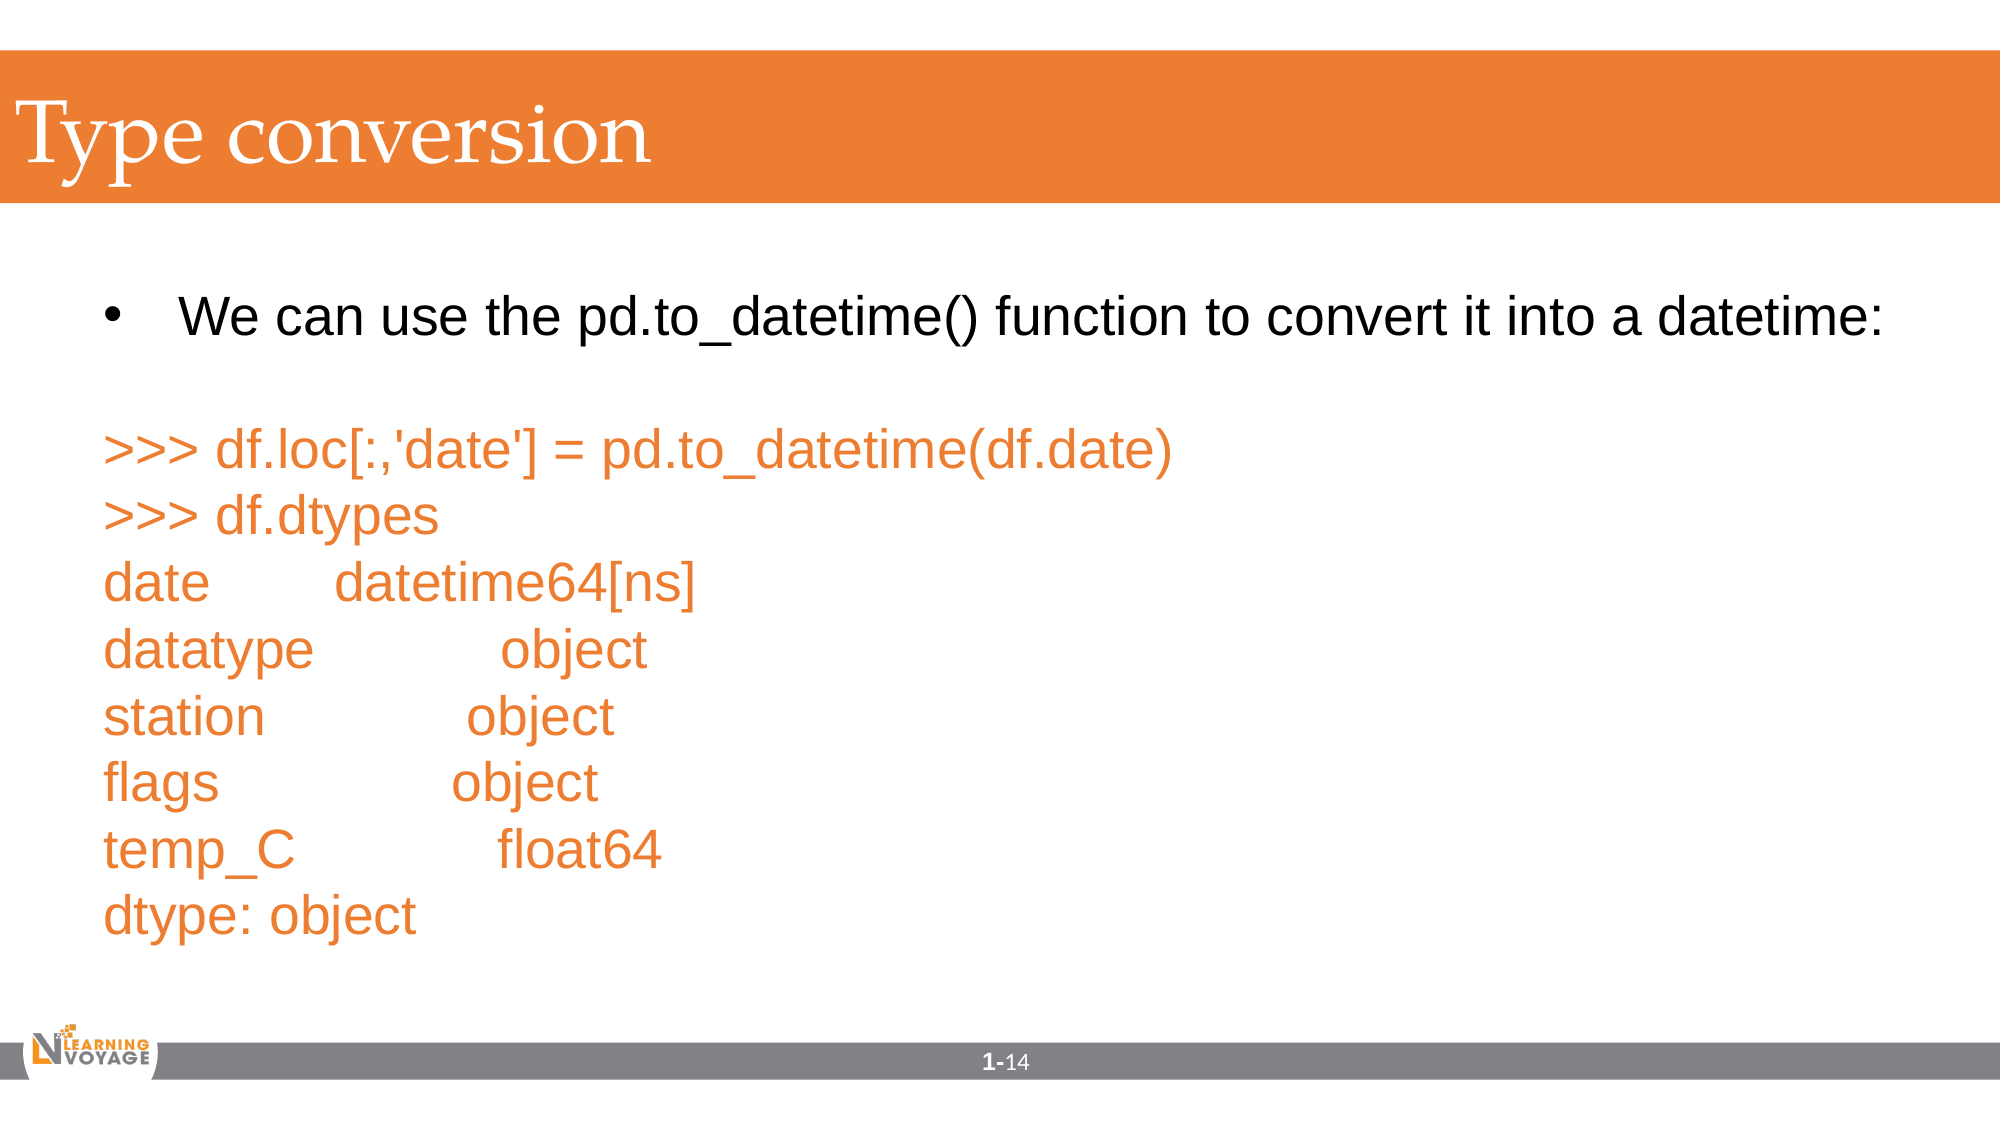

Type conversion
We can use the pd.to_datetime() function to convert it into a datetime:

>>> df.loc[:,'date'] = pd.to_datetime(df.date)
>>> df.dtypes
date        datetime64[ns]
datatype            object
station             object
flags               object
temp_C             float64
dtype: object
1-14